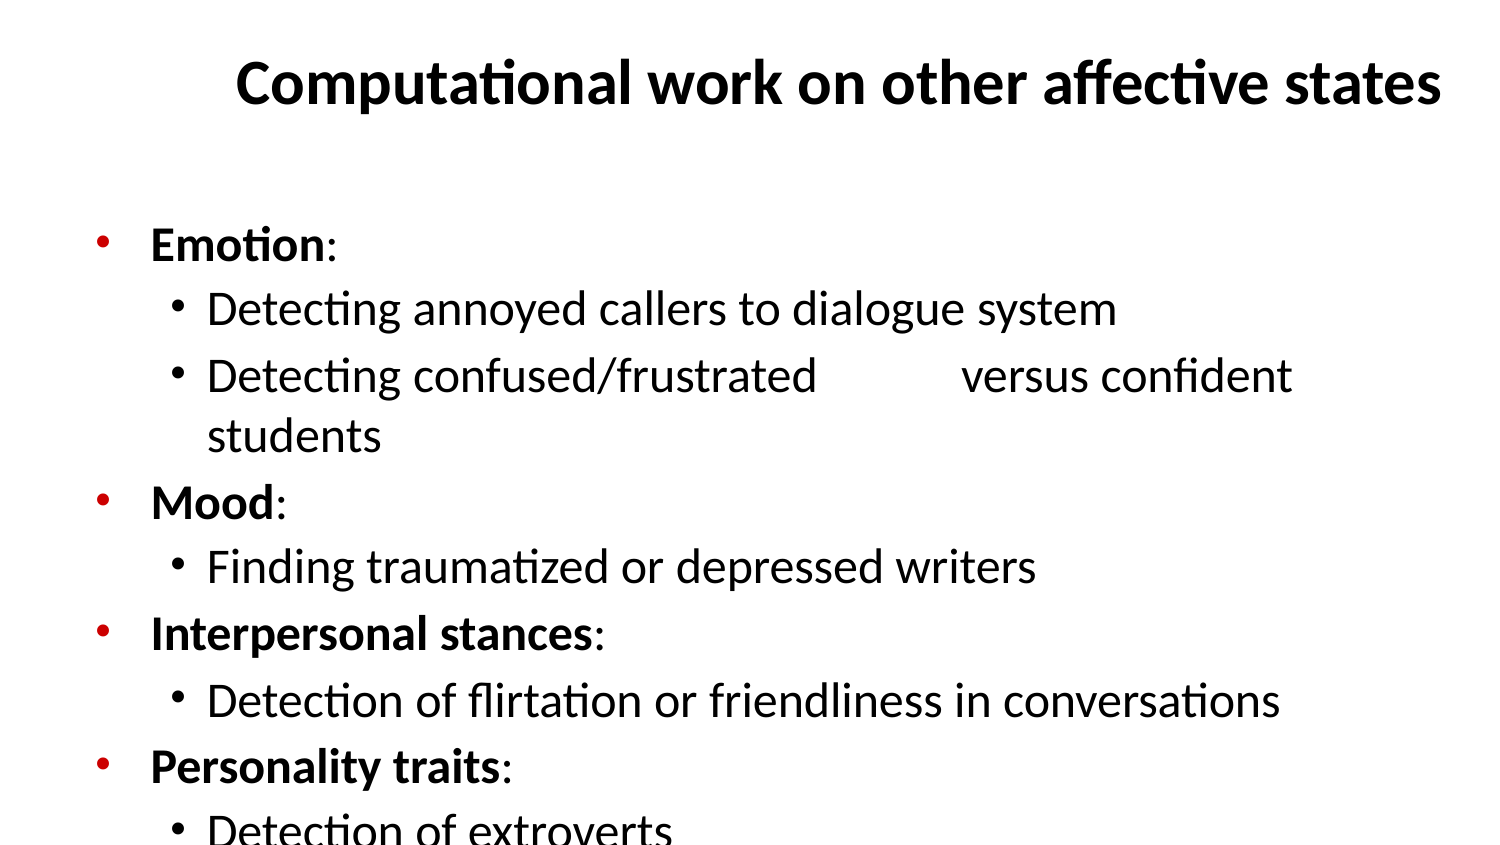

# Computational work on other aﬀective states
Emotion:
Detecting annoyed callers to dialogue system
Detecting confused/frustrated	versus confident students
Mood:
Finding traumatized or depressed writers
Interpersonal stances:
Detection of ﬂirtation or friendliness in conversations
Personality traits:
Detection of extroverts